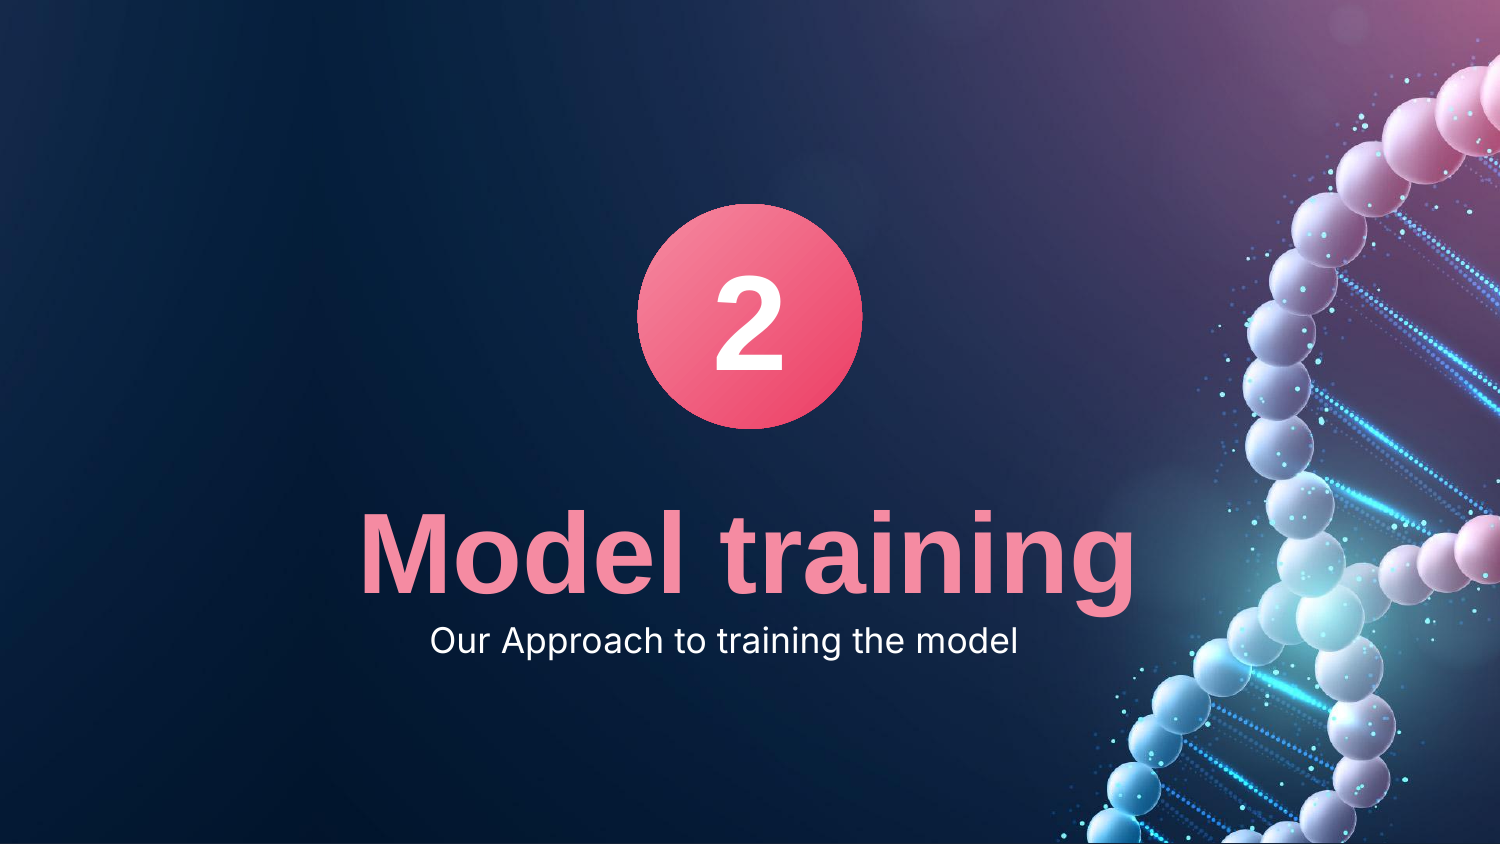

2
# Model training
Our Approach to training the model